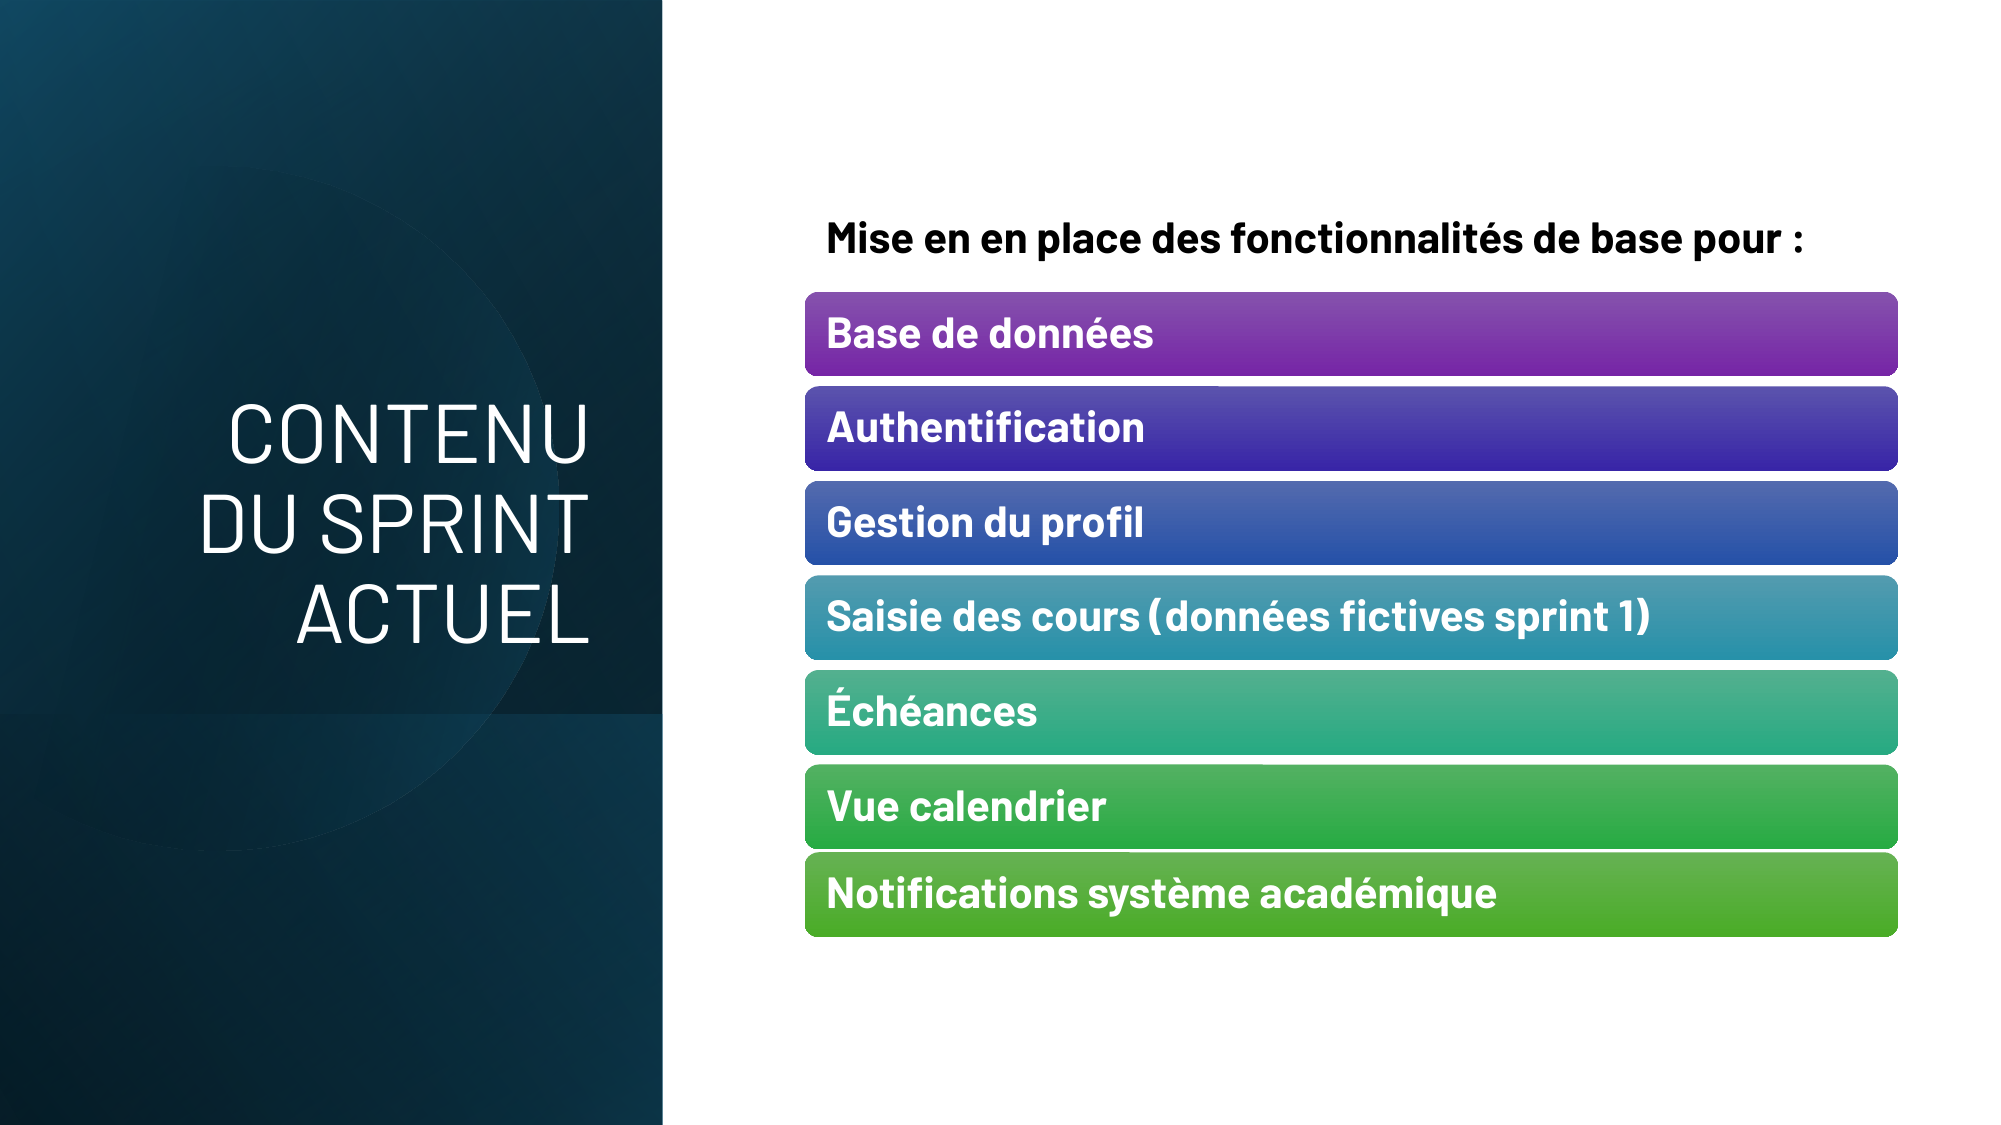

Mise en en place des fonctionnalités de base pour :
Base de données
Authentification
Gestion du profil
Saisie des cours (données fictives sprint 1)
Échéances
Vue calendrier
Notifications système académique

# CONTENU DU SPRINT ACTUEL